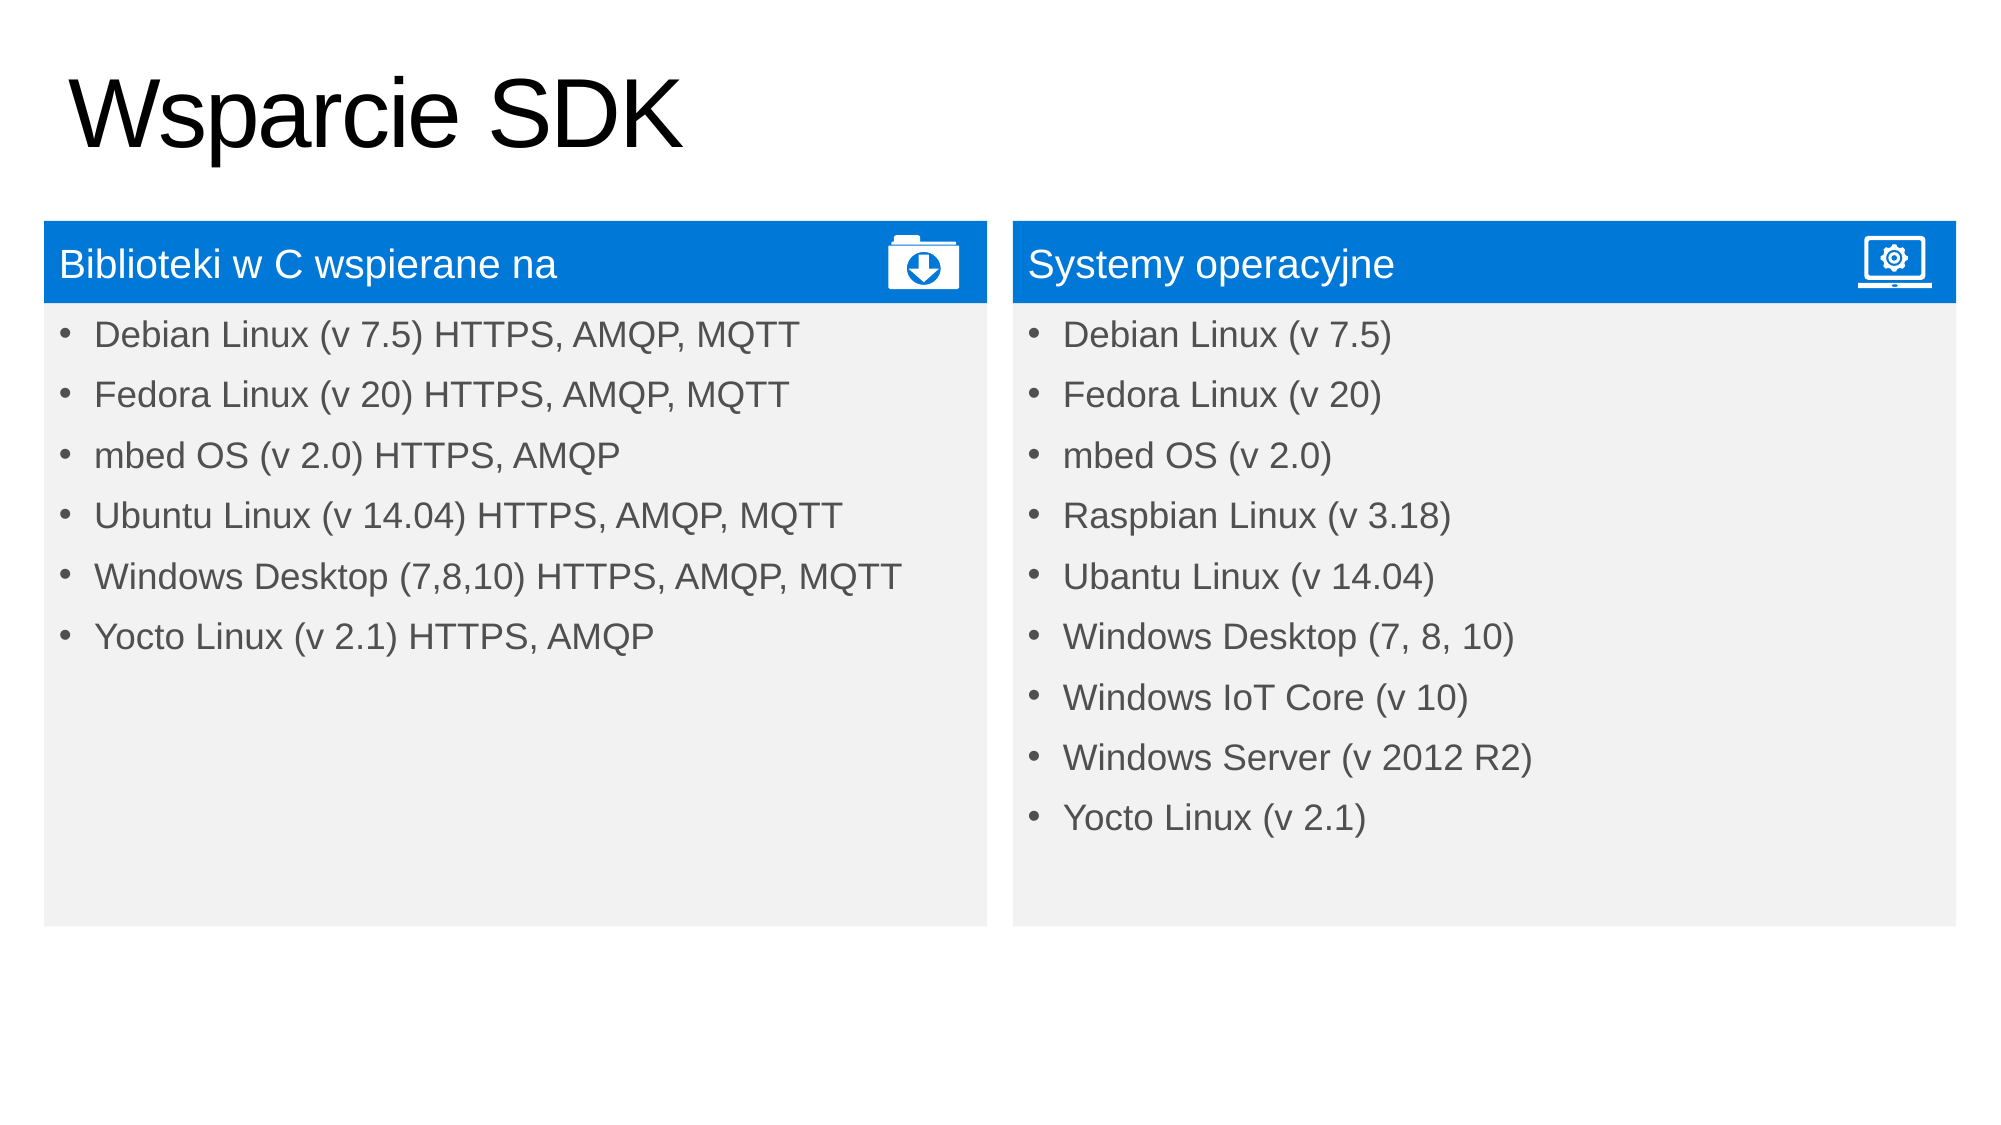

# Wsparcie SDK
Biblioteki w C wspierane na

Debian Linux (v 7.5) HTTPS, AMQP, MQTT
Fedora Linux (v 20) HTTPS, AMQP, MQTT
mbed OS (v 2.0) HTTPS, AMQP
Ubuntu Linux (v 14.04) HTTPS, AMQP, MQTT
Windows Desktop (7,8,10) HTTPS, AMQP, MQTT
Yocto Linux (v 2.1) HTTPS, AMQP
Systemy operacyjne

Debian Linux (v 7.5)
Fedora Linux (v 20)
mbed OS (v 2.0)
Raspbian Linux (v 3.18)
Ubantu Linux (v 14.04)
Windows Desktop (7, 8, 10)
Windows IoT Core (v 10)
Windows Server (v 2012 R2)
Yocto Linux (v 2.1)